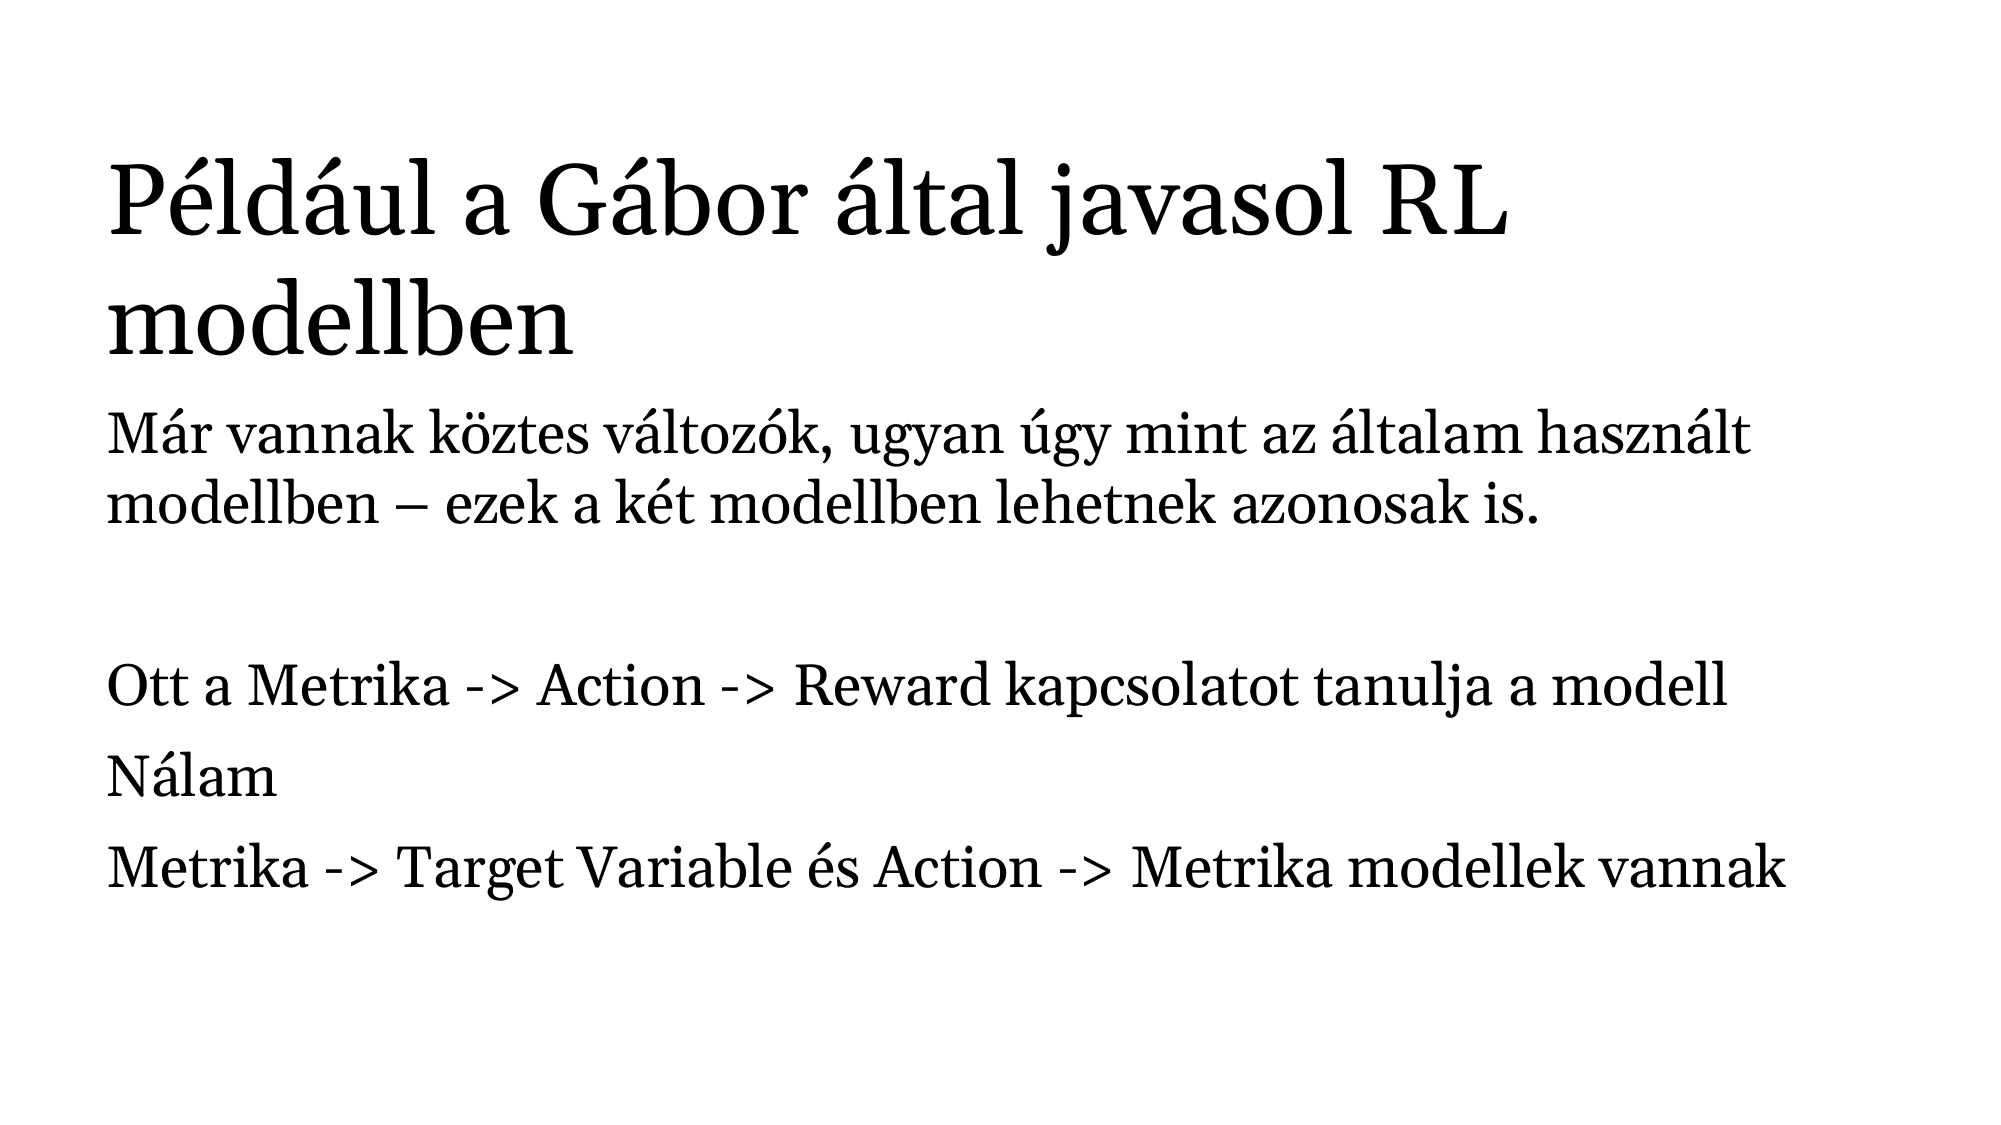

Például a Gábor által javasol RL modellben
Már vannak köztes változók, ugyan úgy mint az általam használt modellben – ezek a két modellben lehetnek azonosak is.

Ott a Metrika -> Action -> Reward kapcsolatot tanulja a modell
Nálam
Metrika -> Target Variable és Action -> Metrika modellek vannak